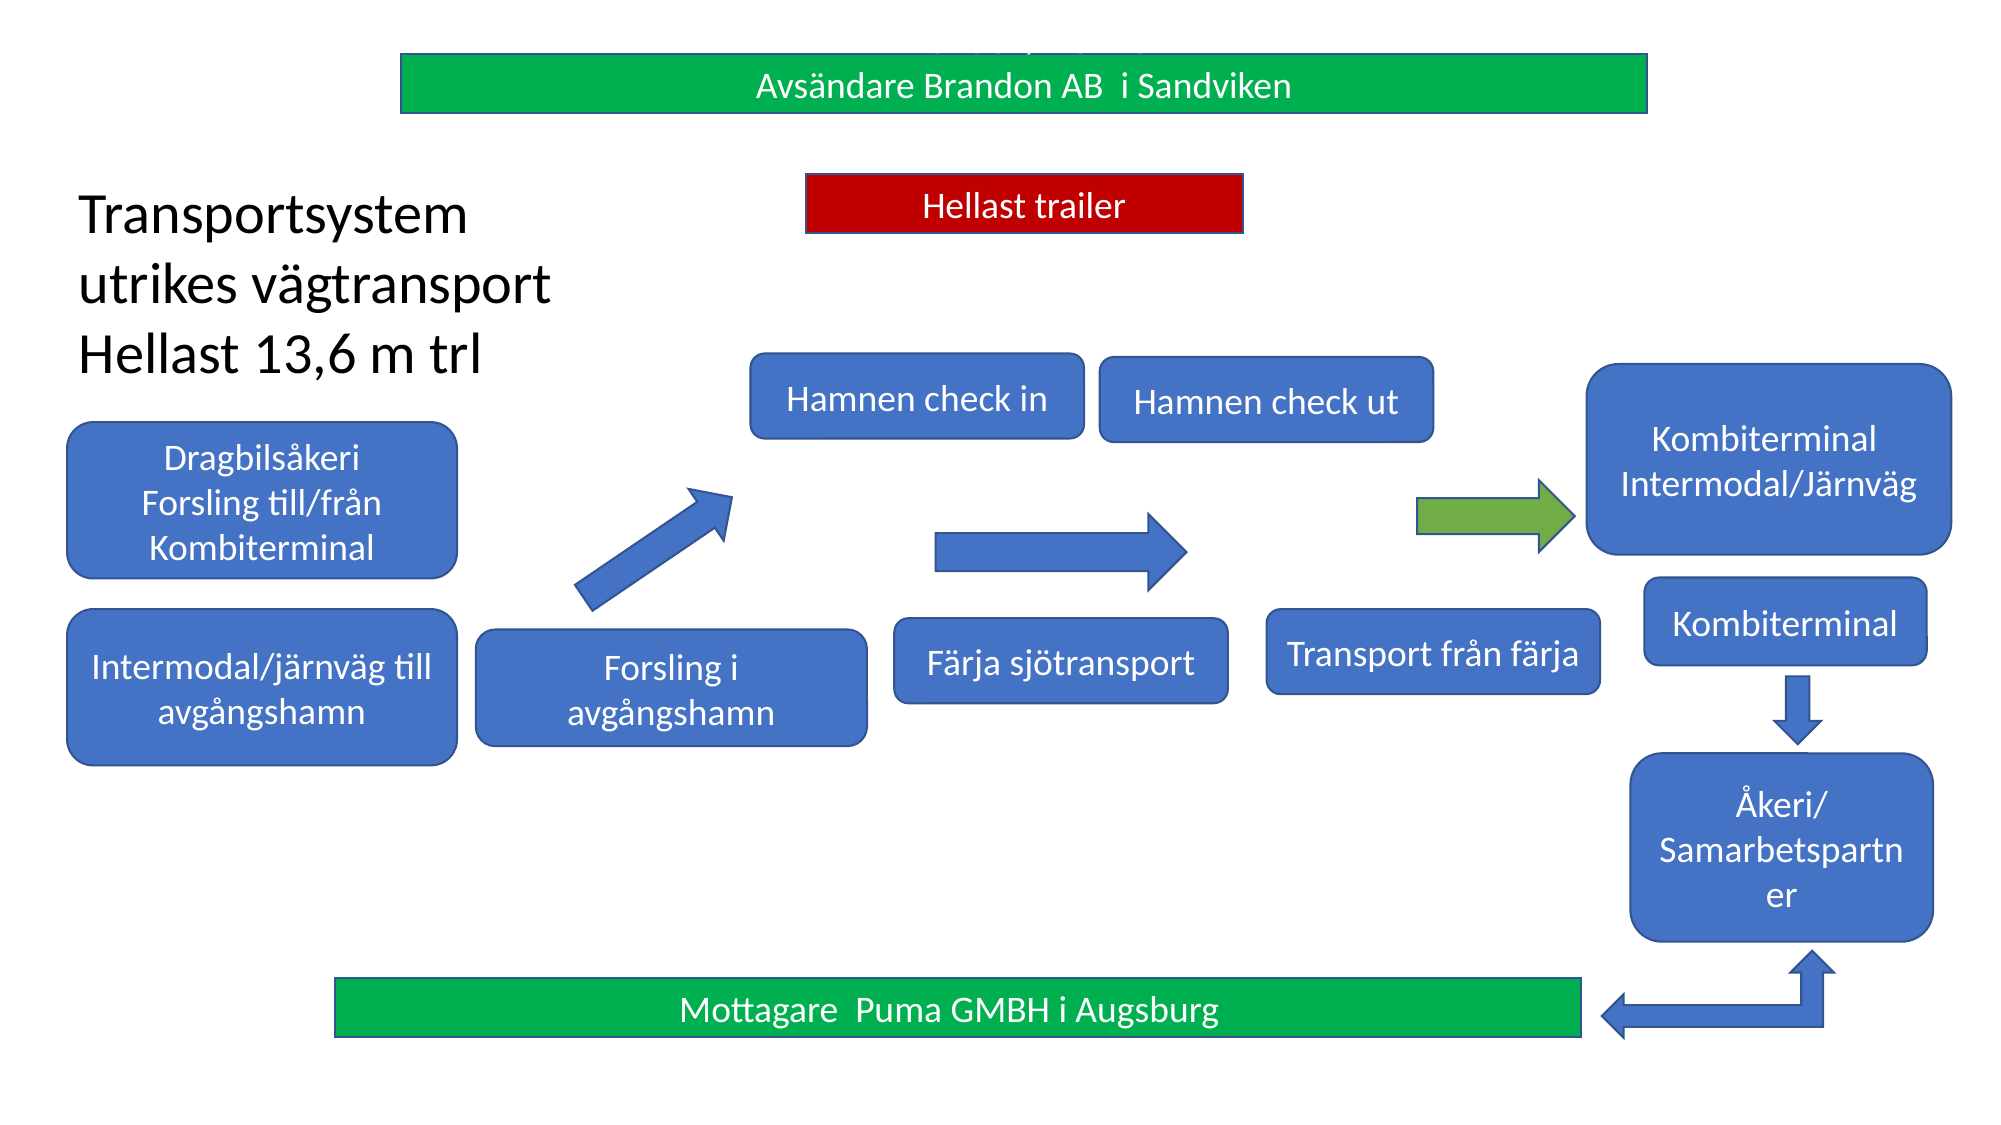

Brandon/Malmö
Avsändare Brandon AB  i Sandviken

Transportsystem utrikes vägtransport
Hellast 13,6 m trl
Hellast trailer

Hamnen check in
Hamnen check ut
Kombiterminal
Intermodal/Järnväg
Dragbilsåkeri
Forsling till/från Kombiterminal

Kombiterminal
Intermodal/järnväg till avgångshamn
Transport från färja
Färja sjötransport
Forsling i avgångshamn

Åkeri/Samarbetspartner

Mottagare  Puma GMBH i Augsburg